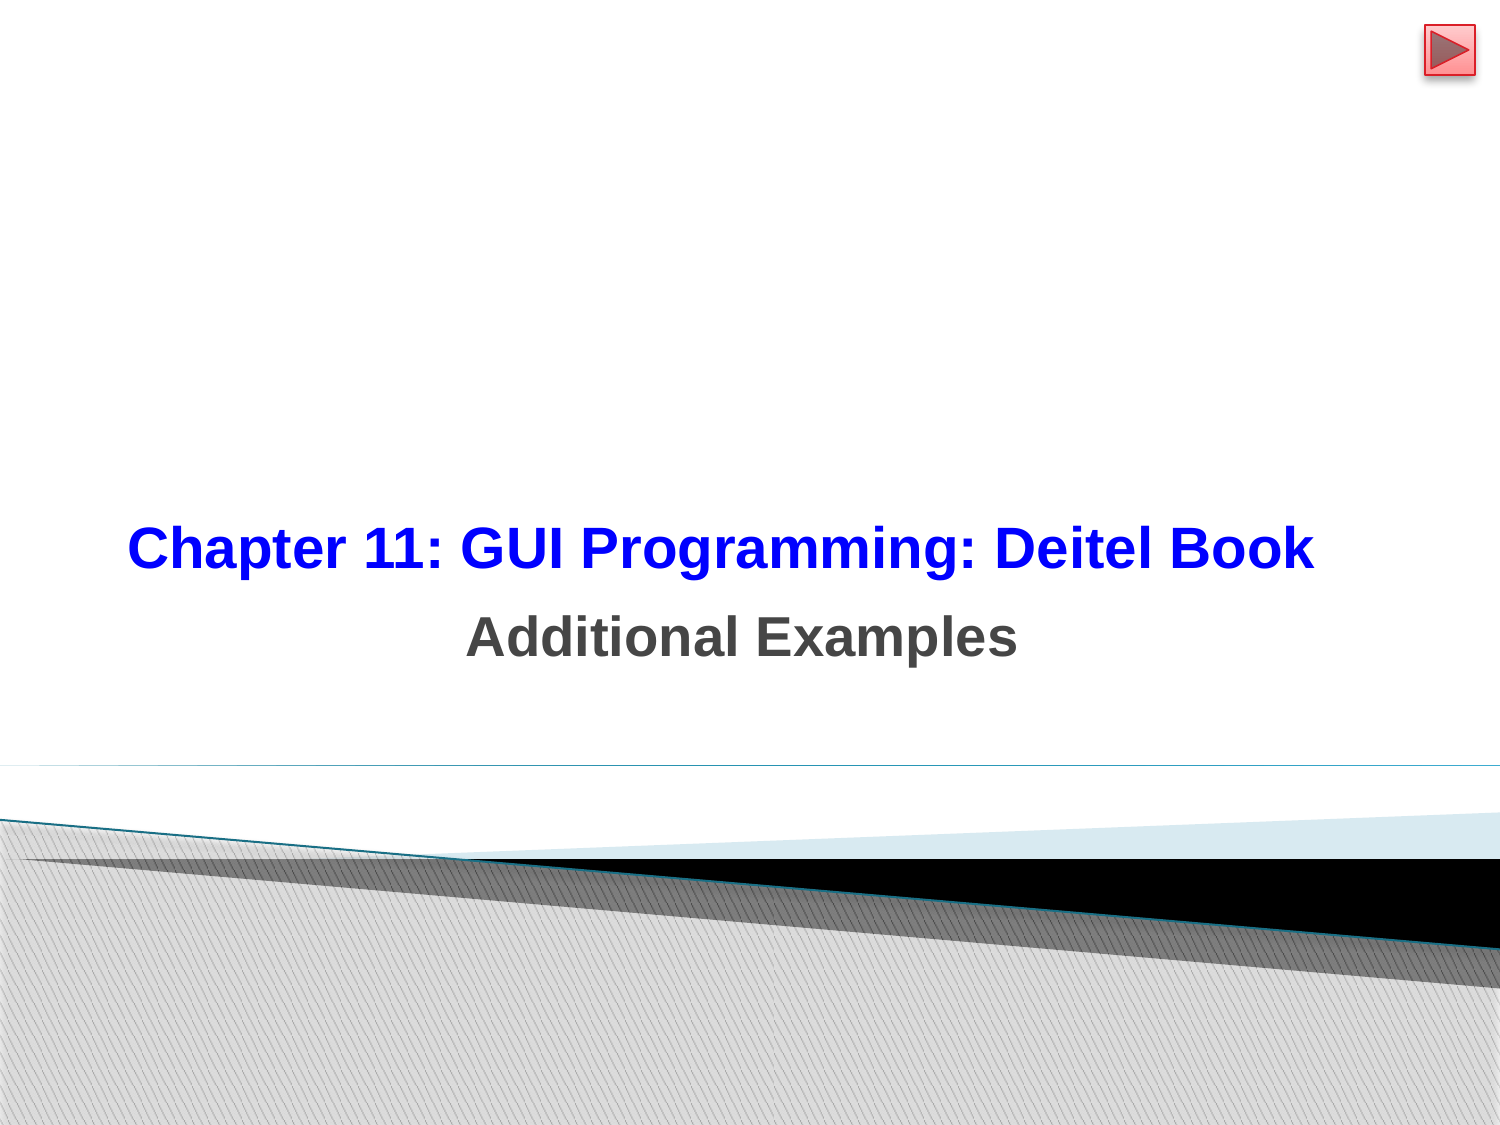

# Chapter 11: GUI Programming: Deitel Book
Additional Examples